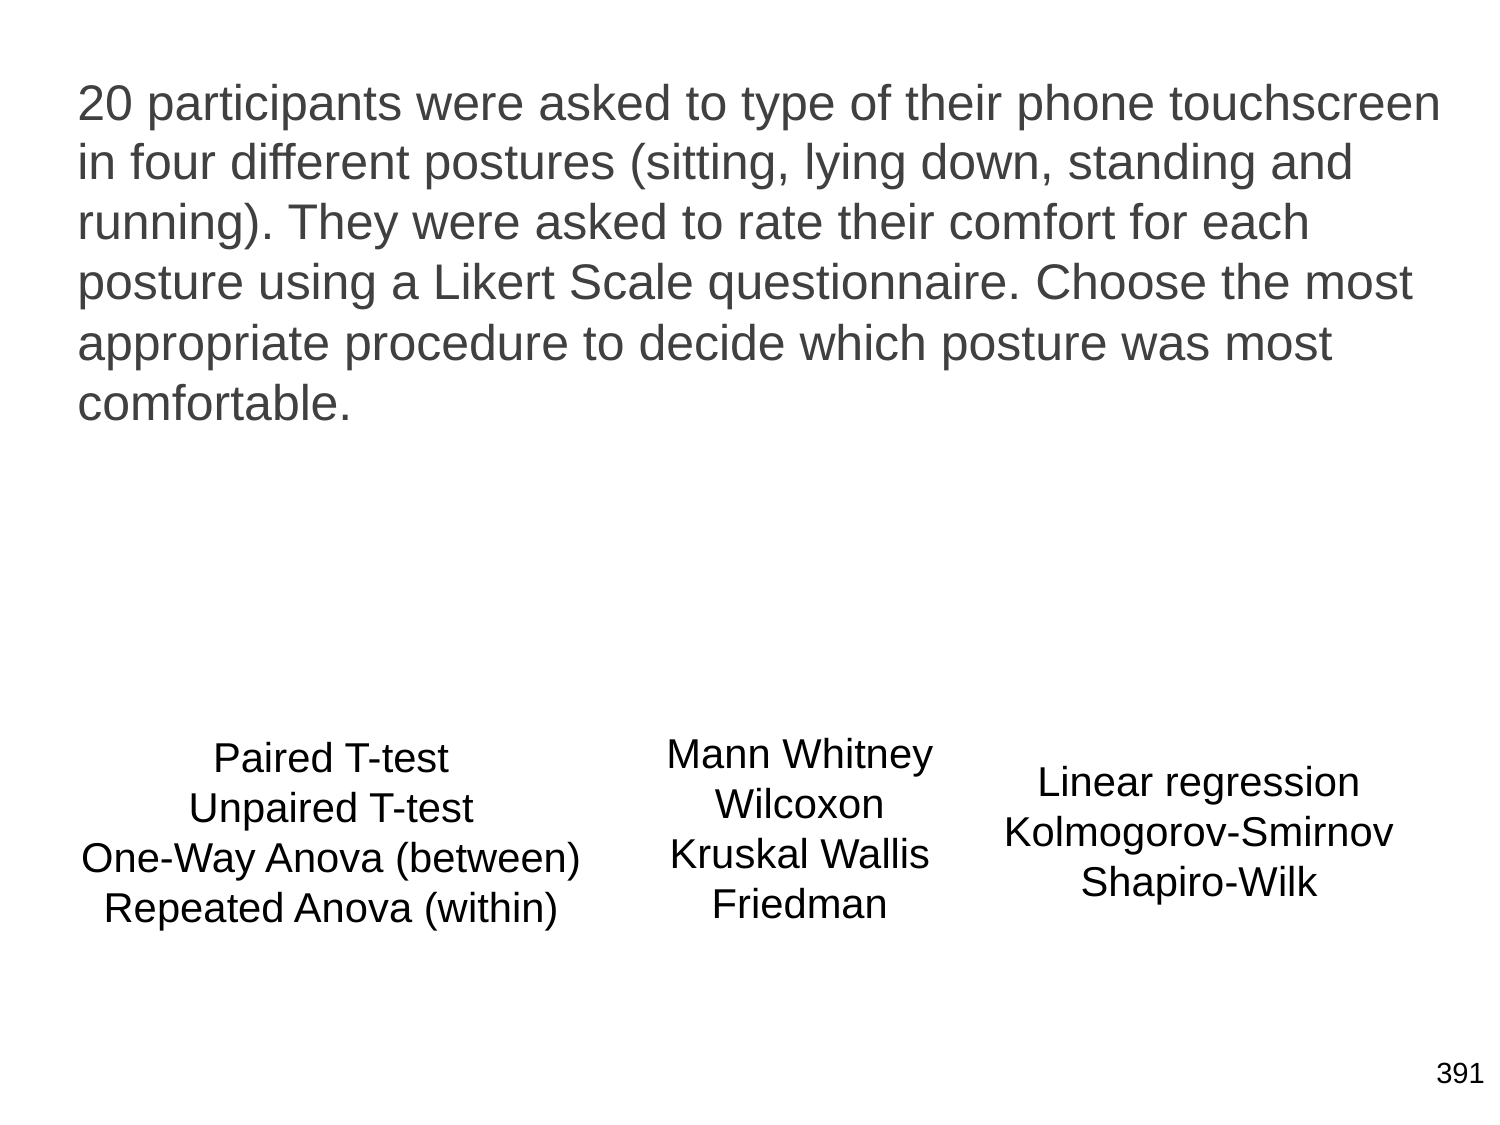

20 participants were asked to type of their phone touchscreen in four different postures (sitting, lying down, standing and running). They were asked to rate their comfort for each posture using a Likert Scale questionnaire. Choose the most appropriate procedure to decide which posture was most comfortable.
Mann Whitney
Wilcoxon
Kruskal Wallis
Friedman

Paired T-test
Unpaired T-test
One-Way Anova (between)
Repeated Anova (within)
Linear regression
Kolmogorov-Smirnov
Shapiro-Wilk
391